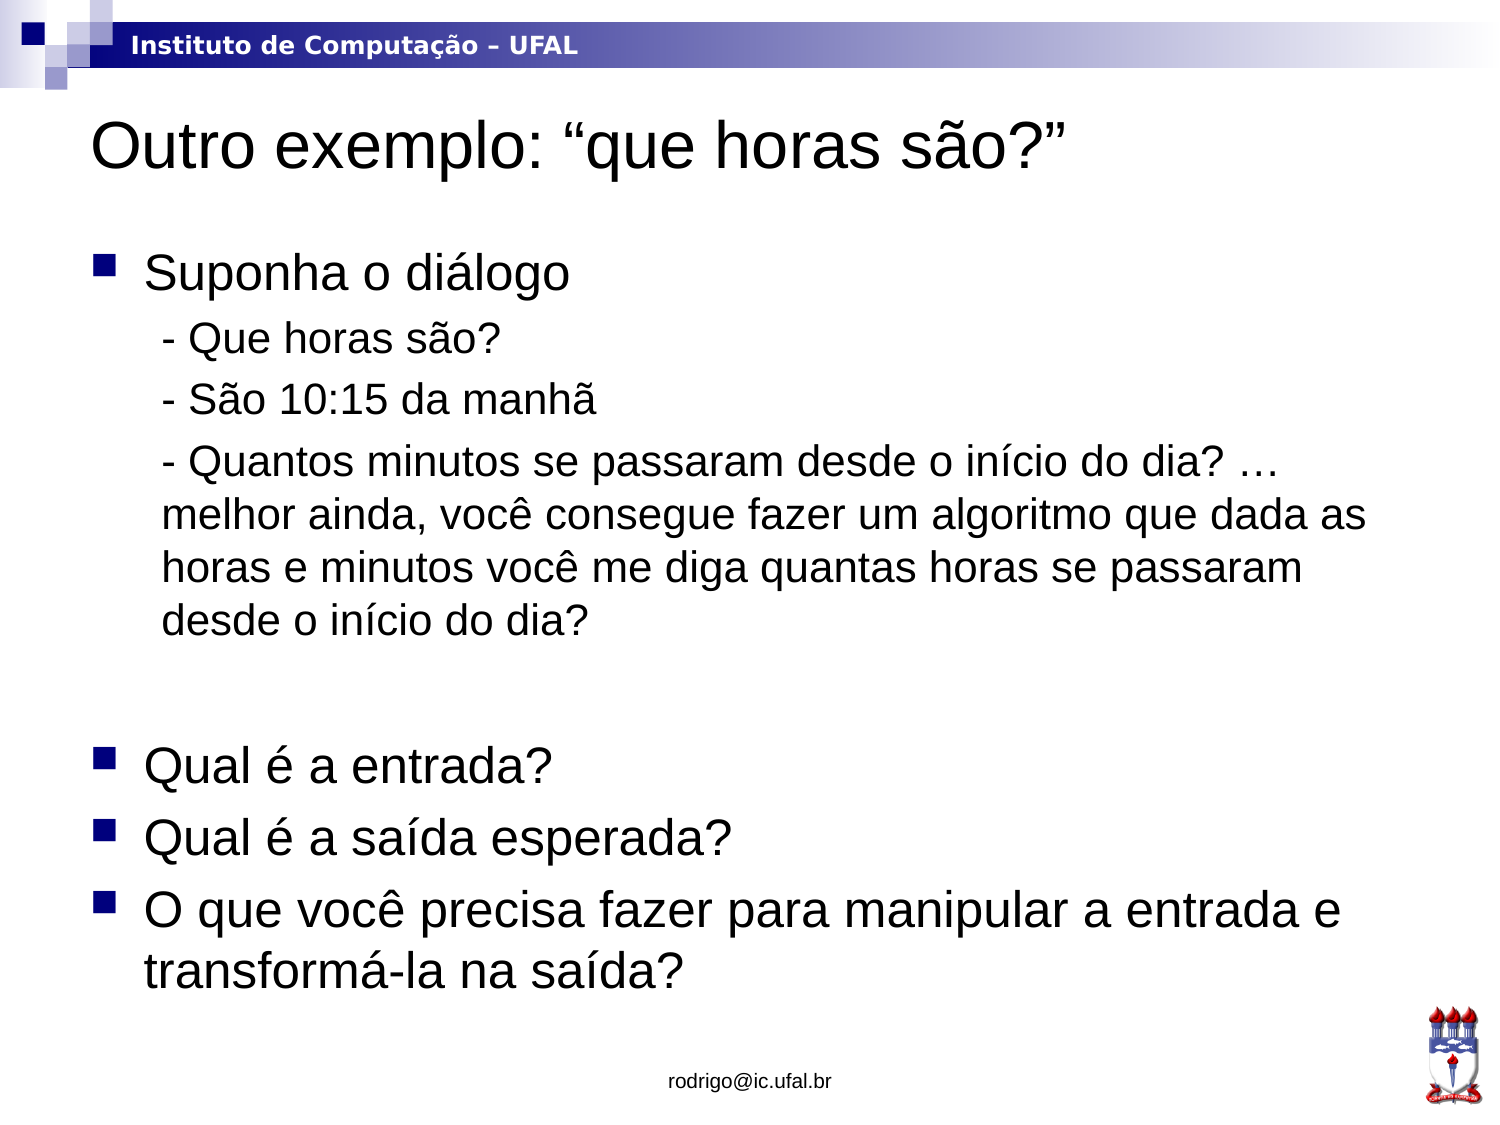

# Outro exemplo: “que horas são?”
Suponha o diálogo
- Que horas são?
- São 10:15 da manhã
- Quantos minutos se passaram desde o início do dia? … melhor ainda, você consegue fazer um algoritmo que dada as horas e minutos você me diga quantas horas se passaram desde o início do dia?

Qual é a entrada?
Qual é a saída esperada?
O que você precisa fazer para manipular a entrada e transformá-la na saída?
rodrigo@ic.ufal.br